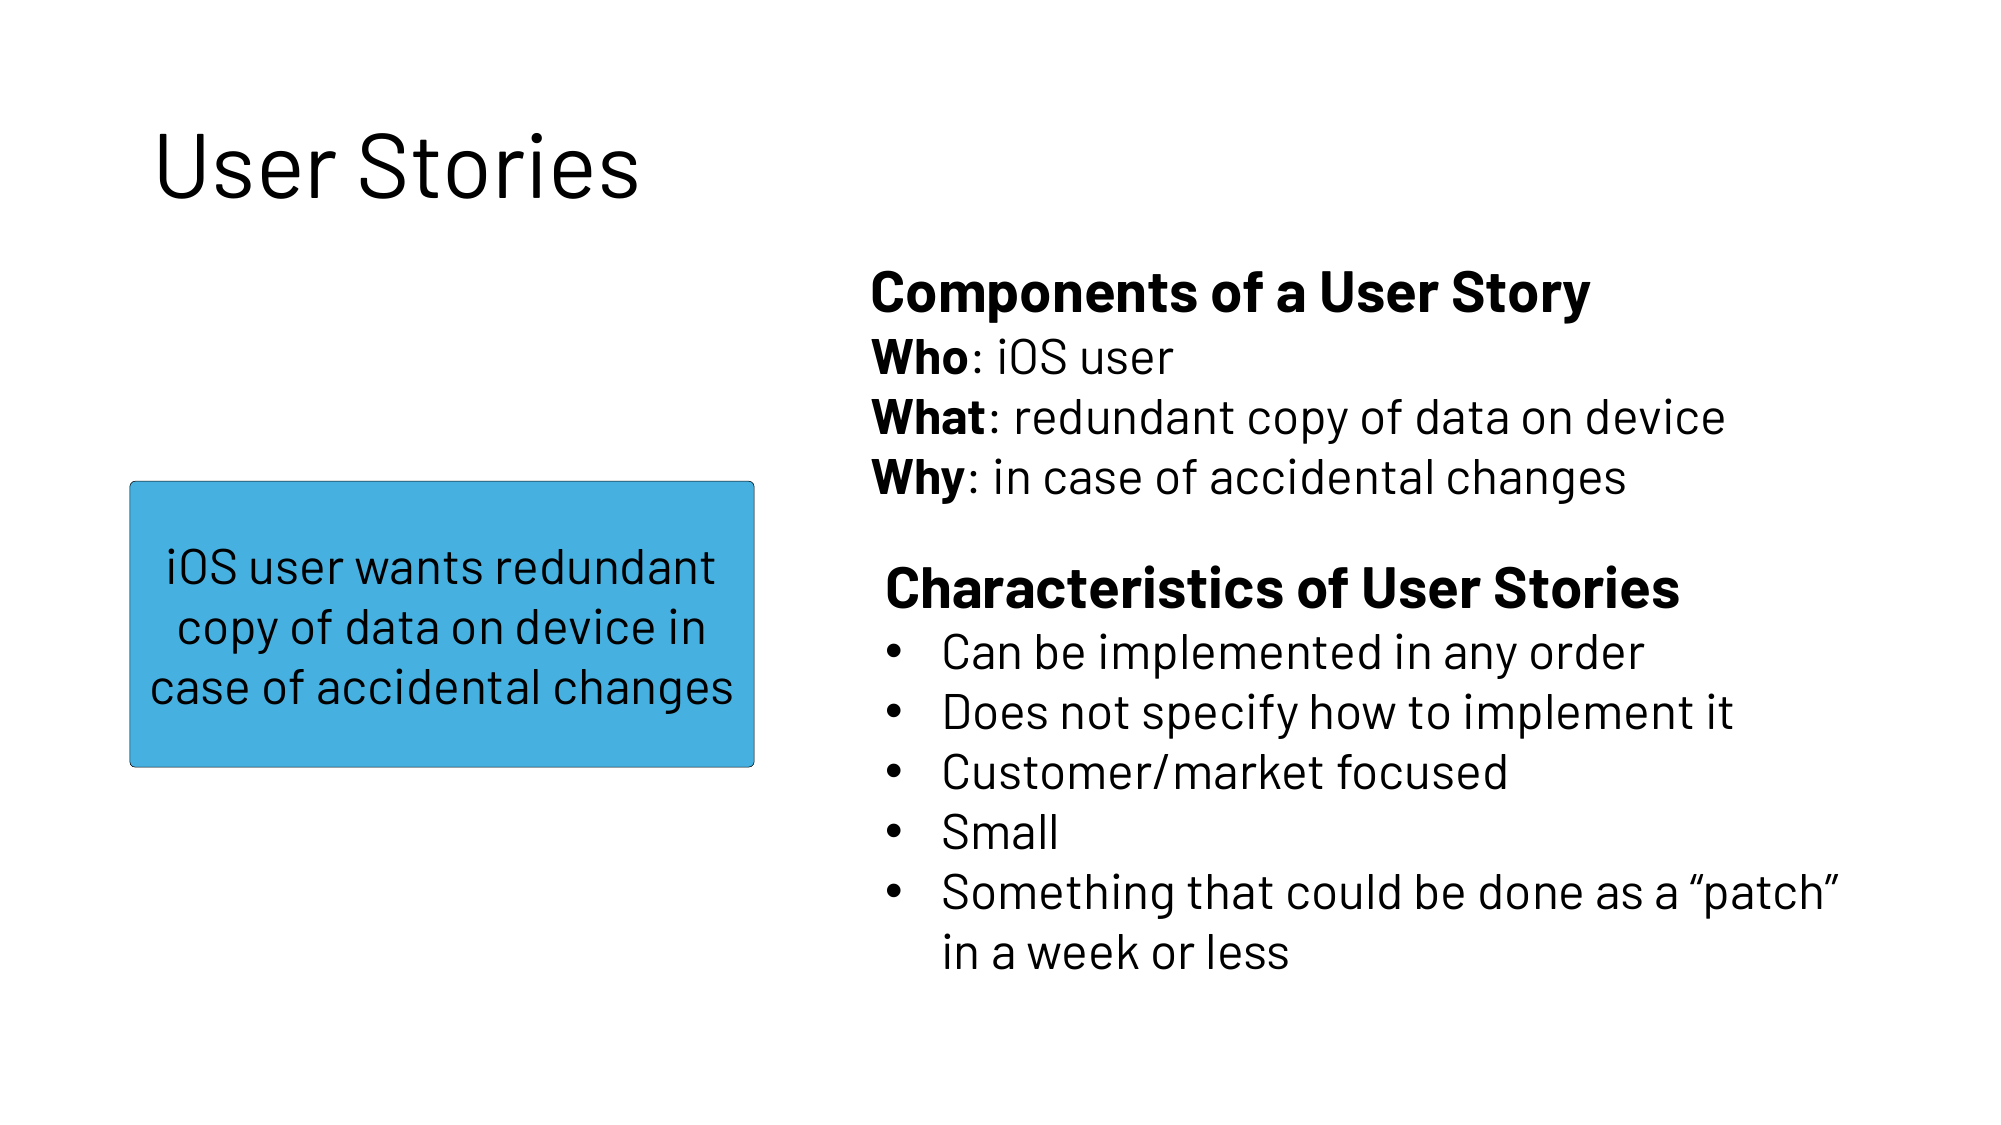

# User Stories
Components of a User Story
Who: iOS user
What: redundant copy of data on device
Why: in case of accidental changes
iOS user wants redundant copy of data on device in case of accidental changes
Characteristics of User Stories
Can be implemented in any order
Does not specify how to implement it
Customer/market focused
Small
Something that could be done as a “patch” in a week or less